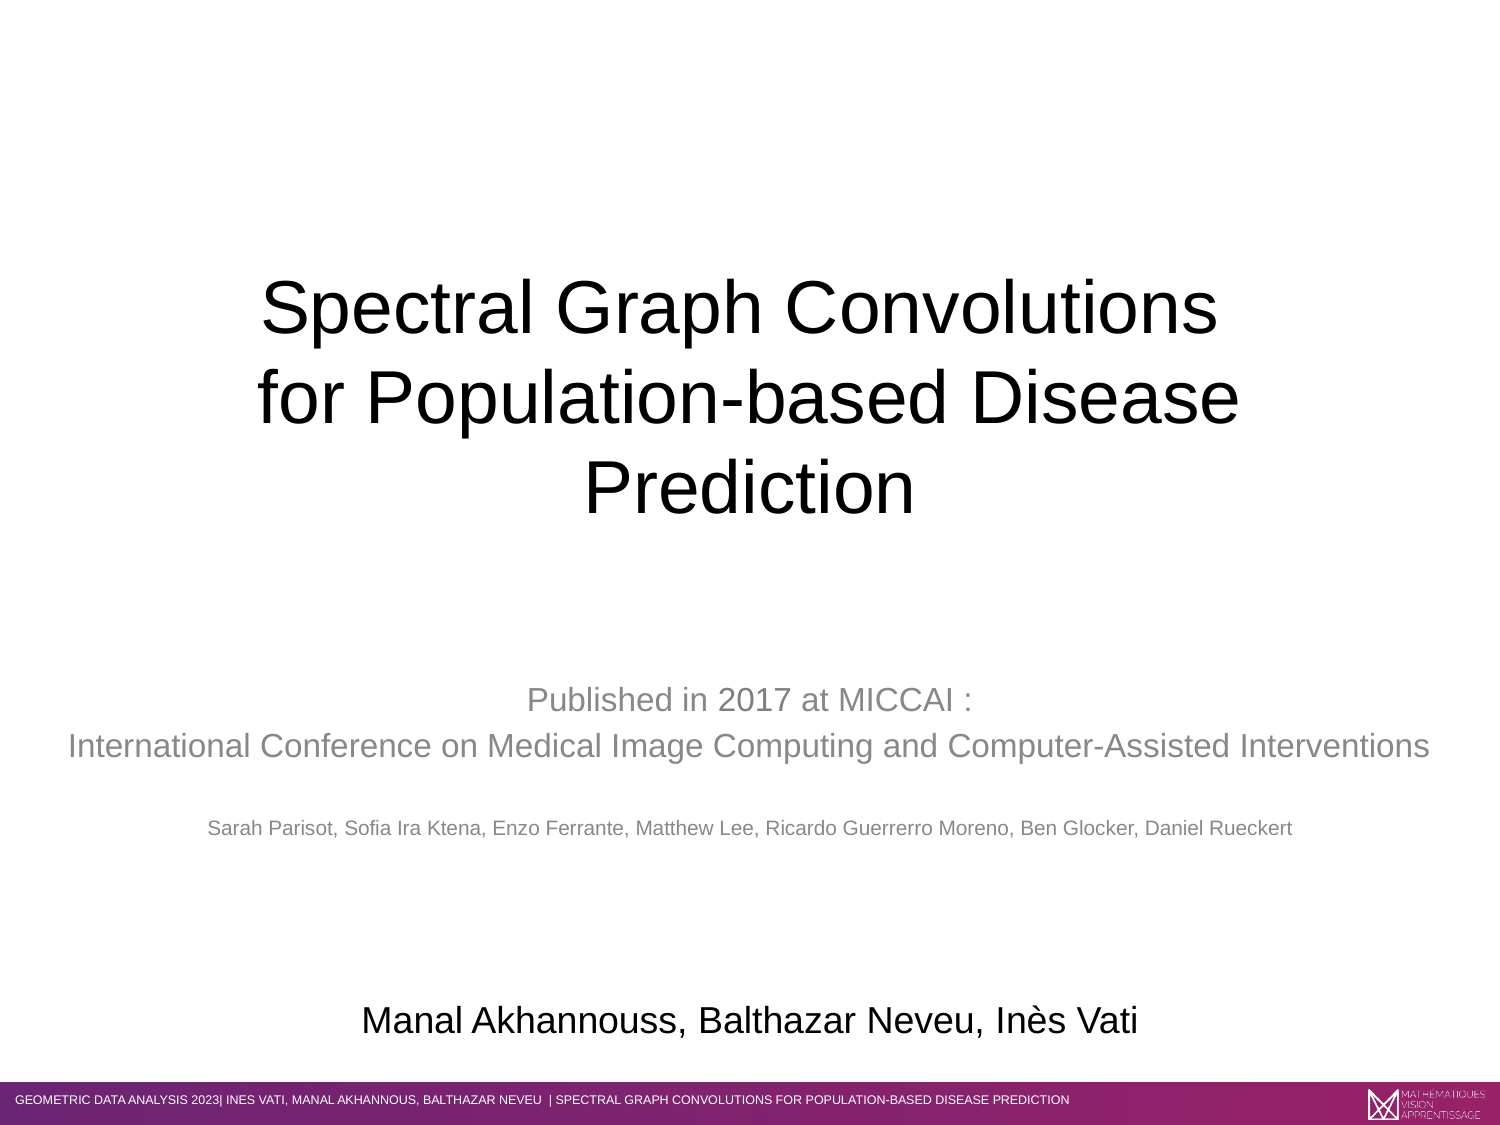

# Spectral Graph Convolutions for Population-based Disease Prediction
Published in 2017 at MICCAI :
International Conference on Medical Image Computing and Computer-Assisted Interventions

Sarah Parisot, Sofia Ira Ktena, Enzo Ferrante, Matthew Lee, Ricardo Guerrerro Moreno, Ben Glocker, Daniel Rueckert
Manal Akhannouss, Balthazar Neveu, Inès Vati